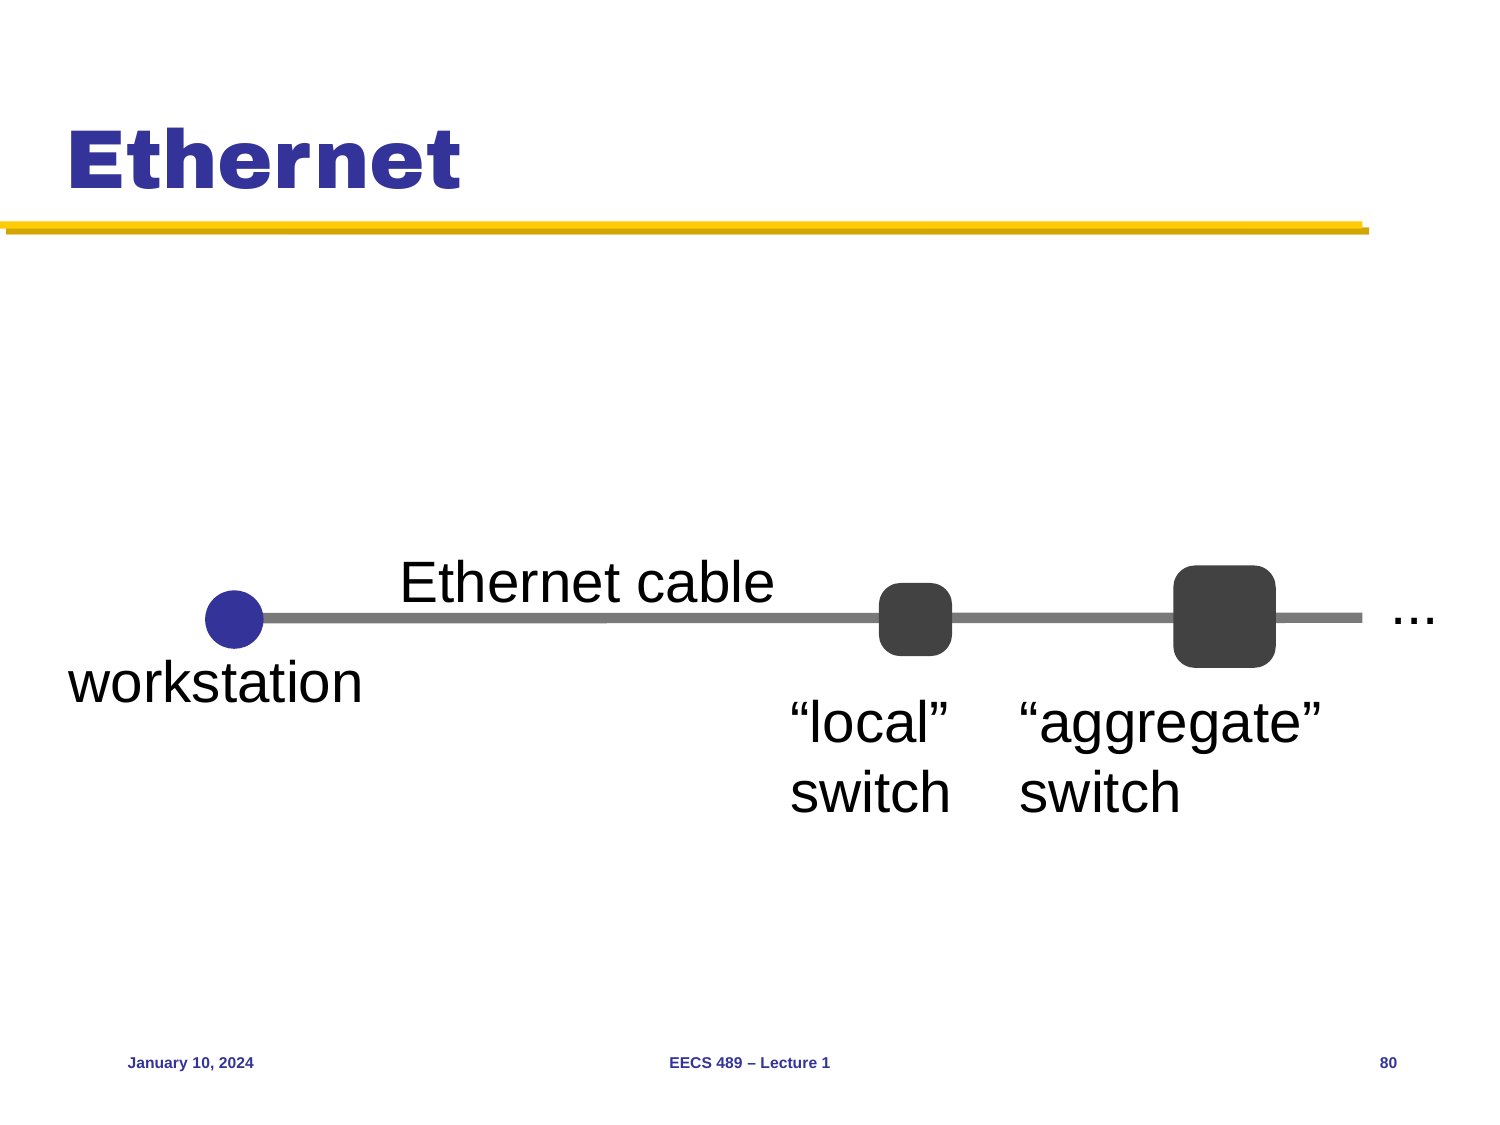

# Ethernet
Ethernet cable
...

workstation
“local” switch
“aggregate” switch
January 10, 2024
EECS 489 – Lecture 1
80